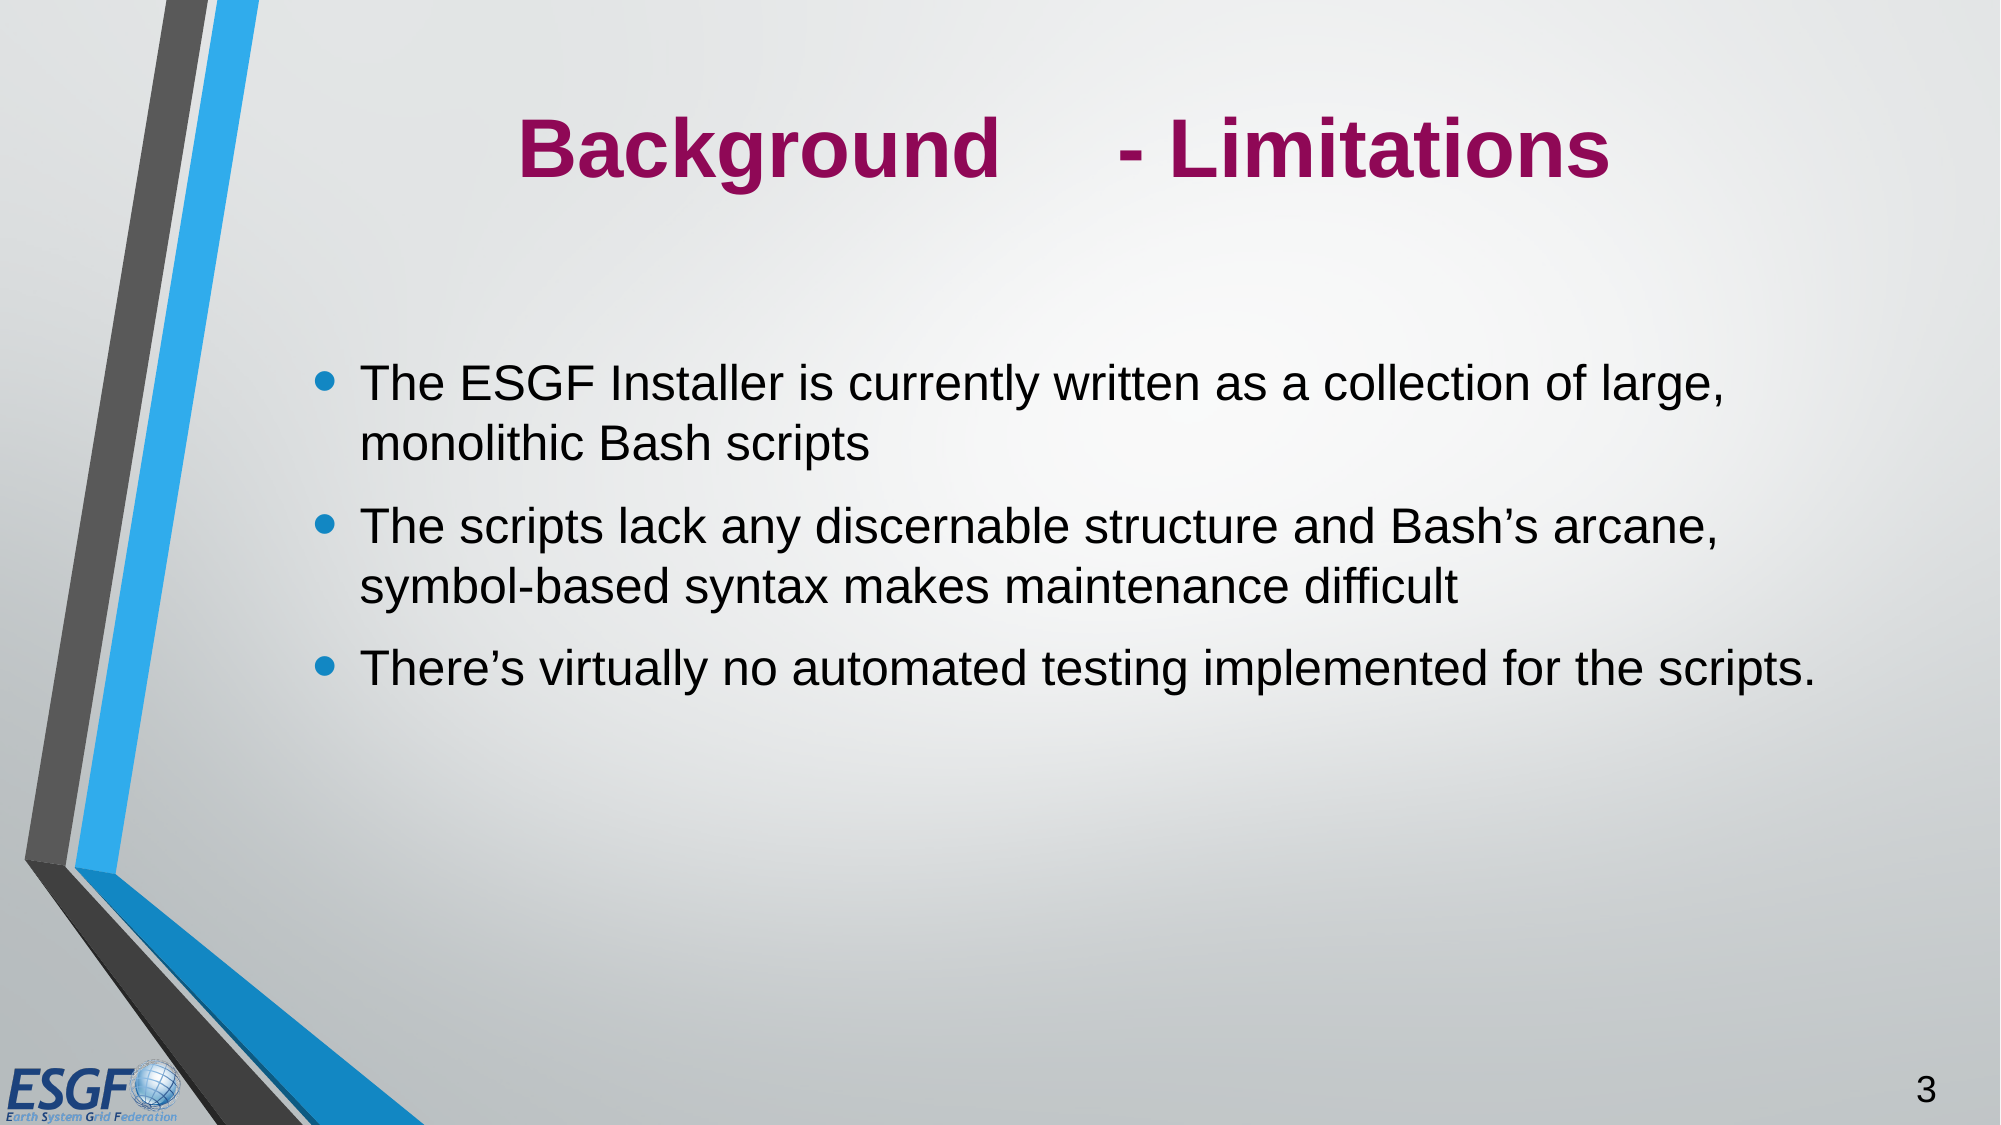

# Background	- Limitations
The ESGF Installer is currently written as a collection of large, monolithic Bash scripts
The scripts lack any discernable structure and Bash’s arcane, symbol-based syntax makes maintenance difficult
There’s virtually no automated testing implemented for the scripts.